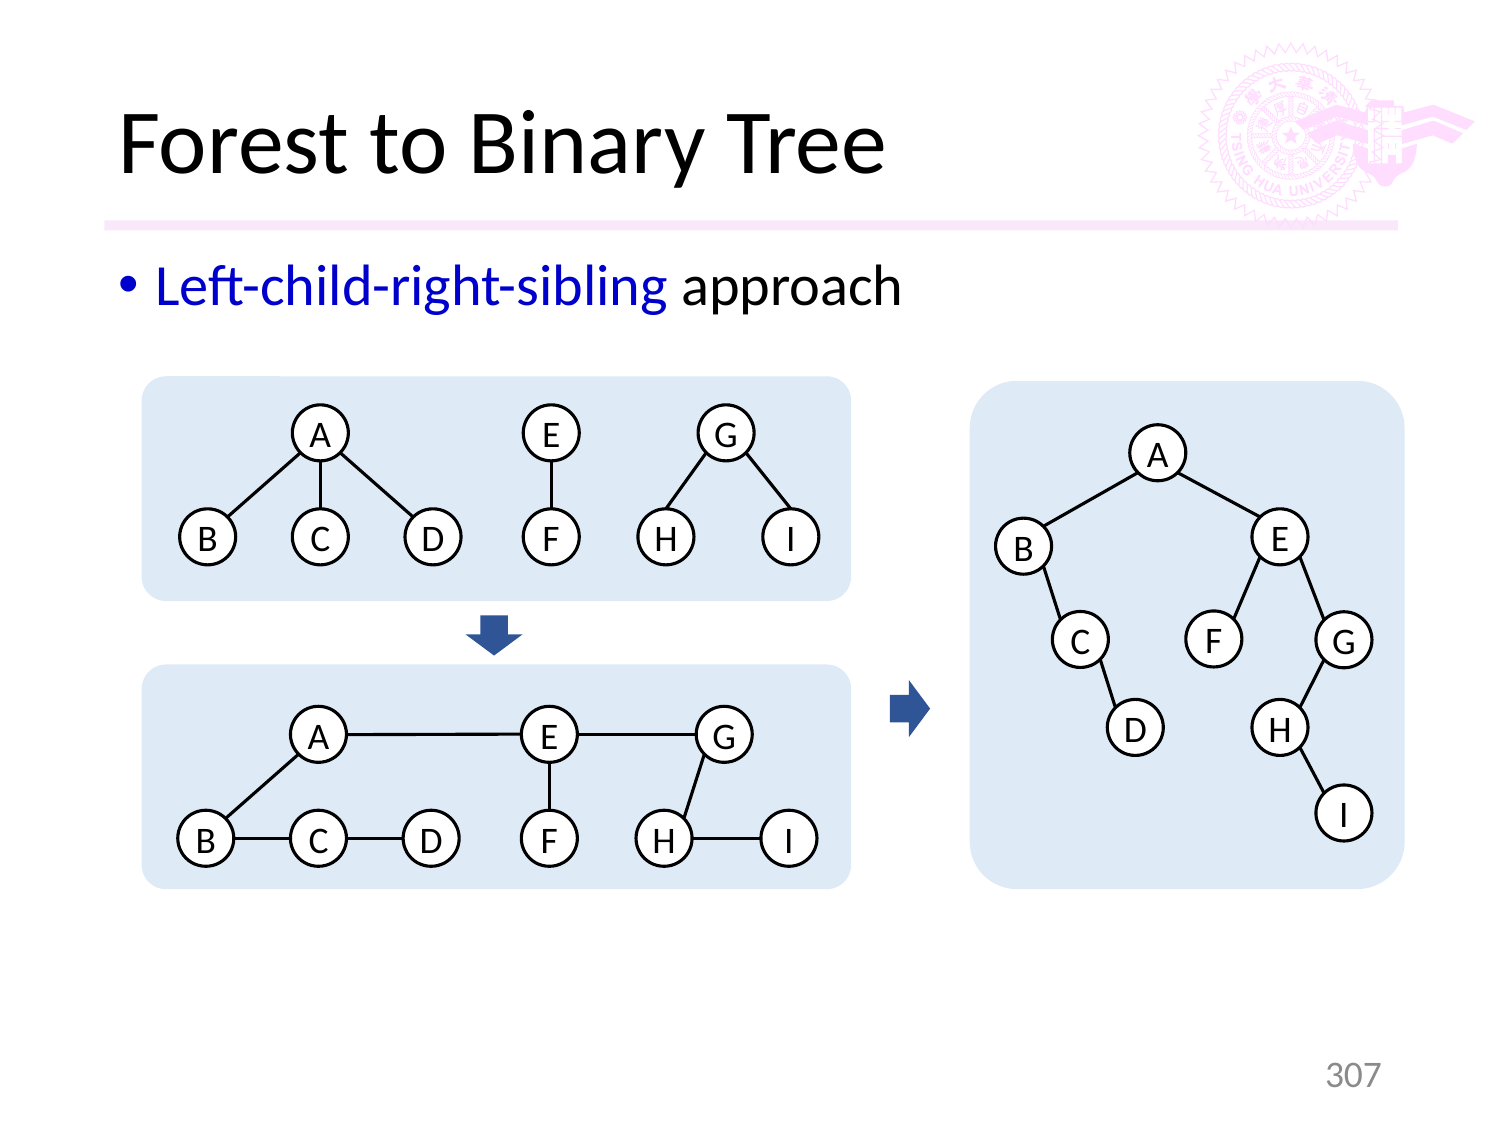

# Forest to Binary Tree
Left-child-right-sibling approach

A
E
G
A
B
C
D
F
H
I
E
B
F
C
G

D
H
A
E
G
I
B
C
D
F
H
I
307